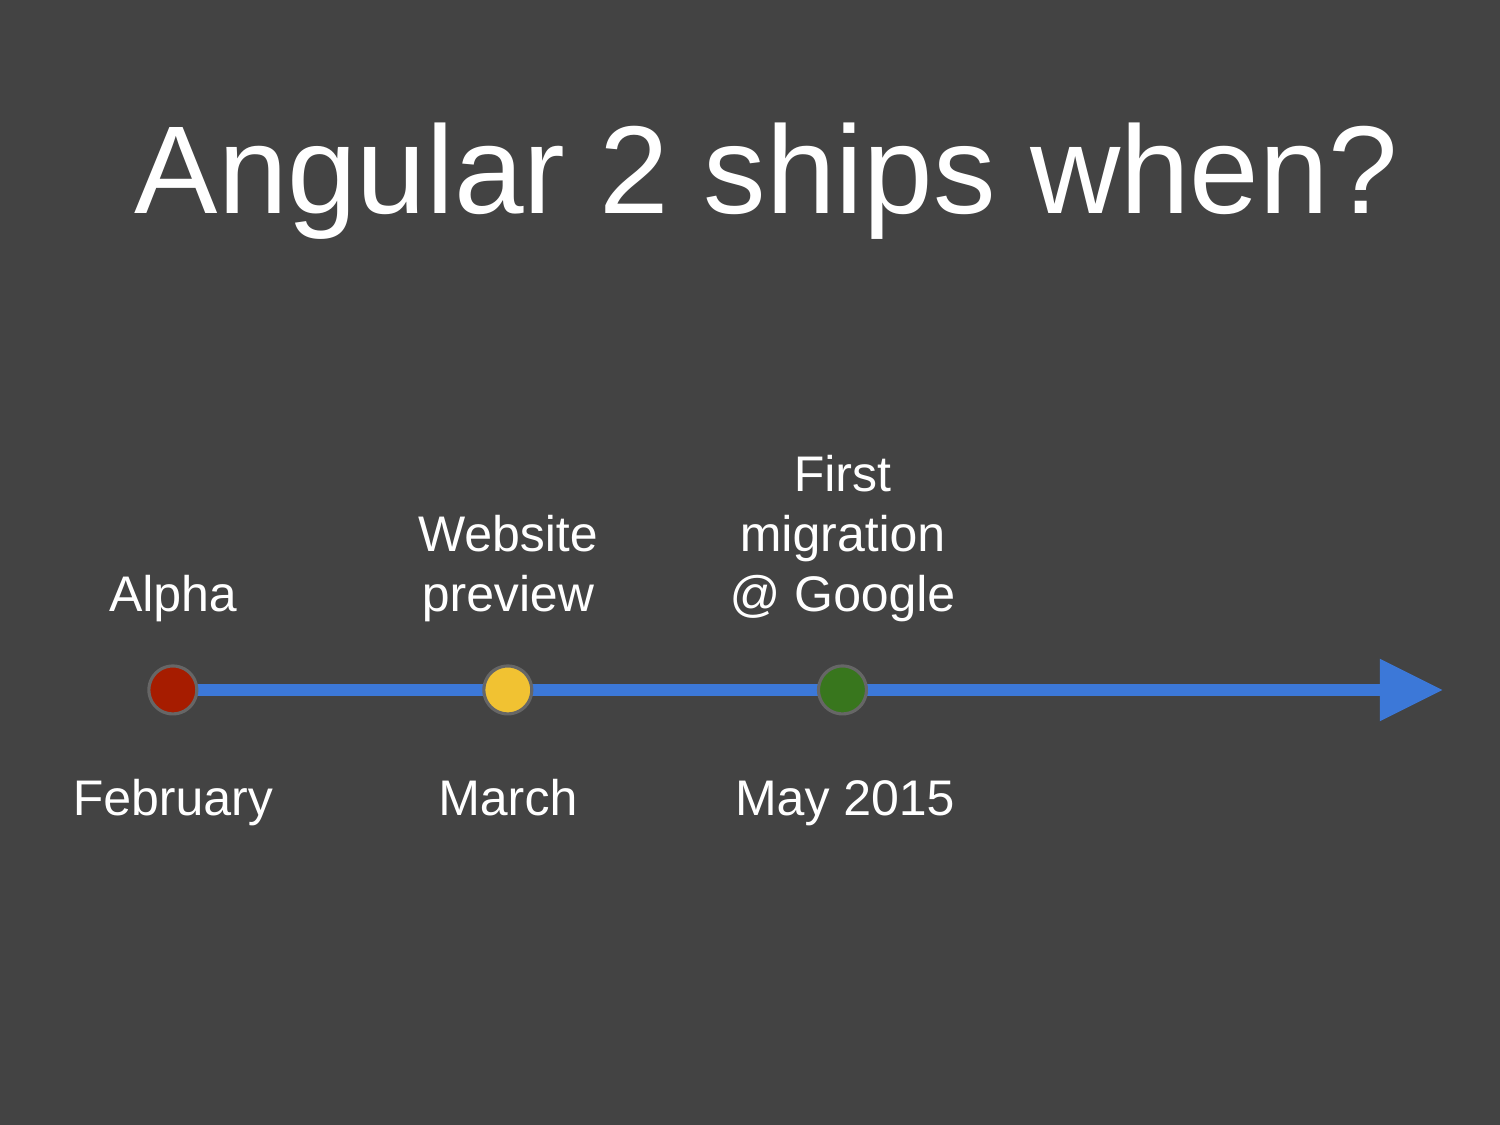

Angular 2 ships when?
First migration
@ Google

May 2015
Website
preview

March
Alpha

February